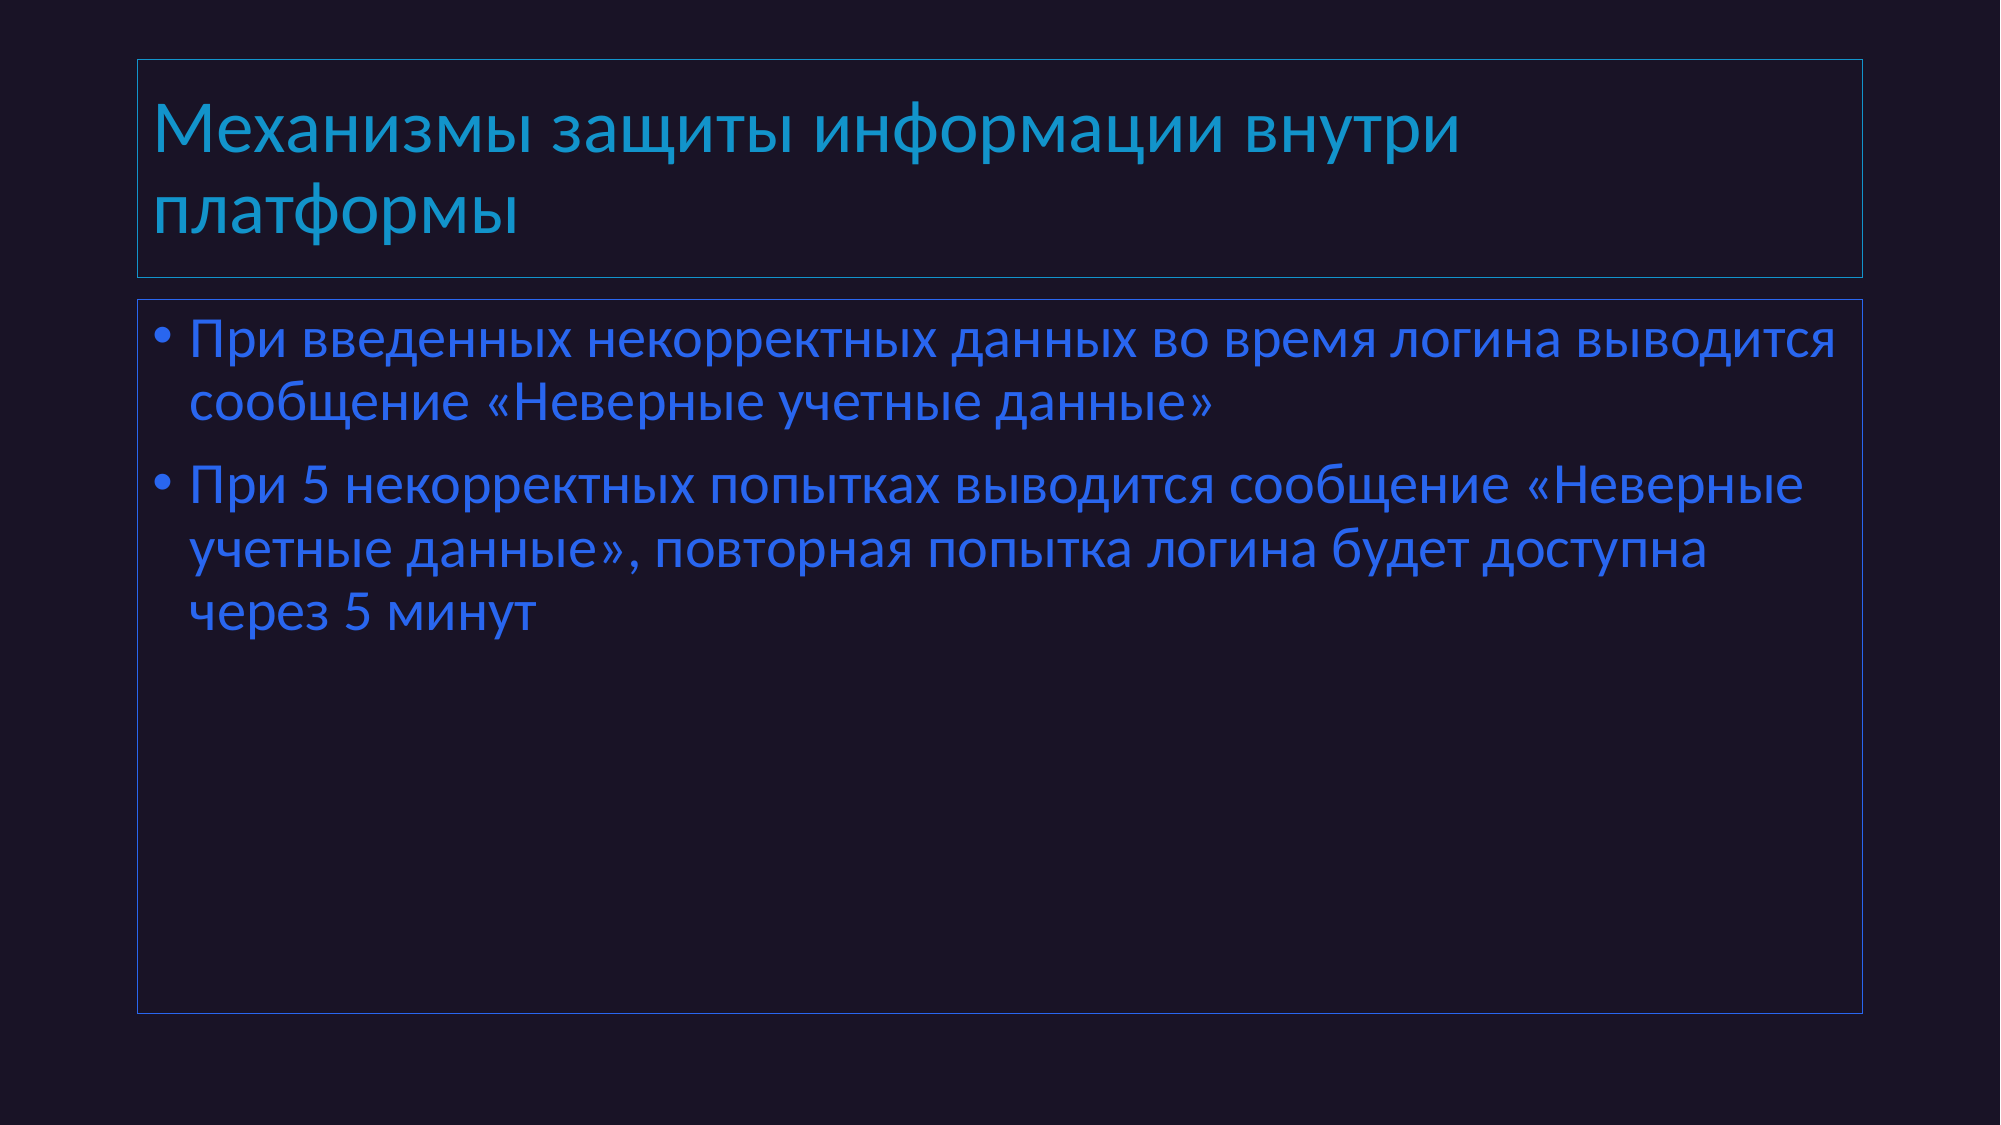

# Механизмы защиты информации внутри платформы
При введенных некорректных данных во время логина выводится сообщение «Неверные учетные данные»
При 5 некорректных попытках выводится сообщение «Неверные учетные данные», повторная попытка логина будет доступна через 5 минут